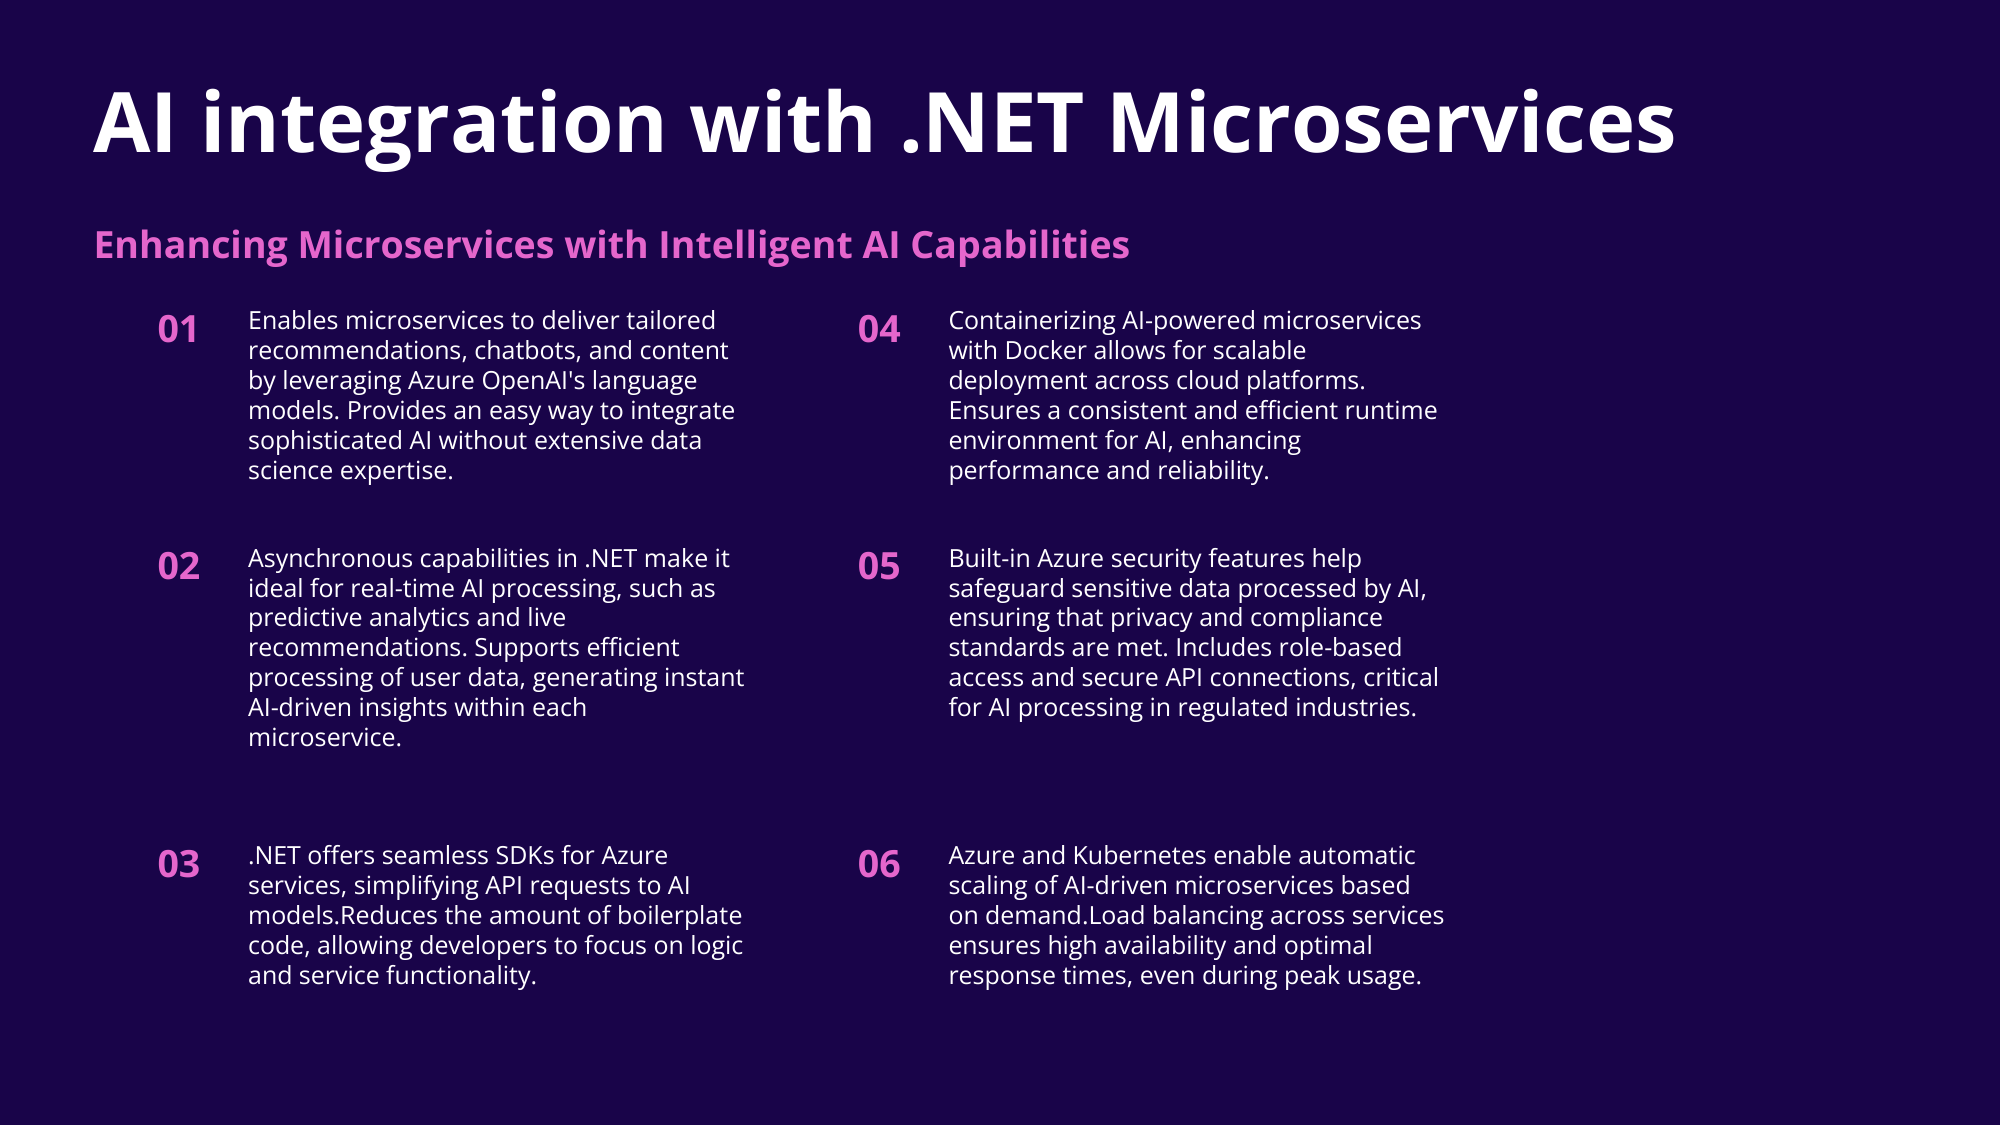

# AI integration with .NET Microservices
Enhancing Microservices with Intelligent AI Capabilities
01
Enables microservices to deliver tailored recommendations, chatbots, and content by leveraging Azure OpenAI's language models. Provides an easy way to integrate sophisticated AI without extensive data science expertise.
04
Containerizing AI-powered microservices with Docker allows for scalable deployment across cloud platforms. Ensures a consistent and efficient runtime environment for AI, enhancing performance and reliability.
02
Asynchronous capabilities in .NET make it ideal for real-time AI processing, such as predictive analytics and live recommendations. Supports efficient processing of user data, generating instant AI-driven insights within each microservice.
05
Built-in Azure security features help safeguard sensitive data processed by AI, ensuring that privacy and compliance standards are met. Includes role-based access and secure API connections, critical for AI processing in regulated industries.
03
.NET offers seamless SDKs for Azure services, simplifying API requests to AI models.Reduces the amount of boilerplate code, allowing developers to focus on logic and service functionality.
06
Azure and Kubernetes enable automatic scaling of AI-driven microservices based on demand.Load balancing across services ensures high availability and optimal response times, even during peak usage.